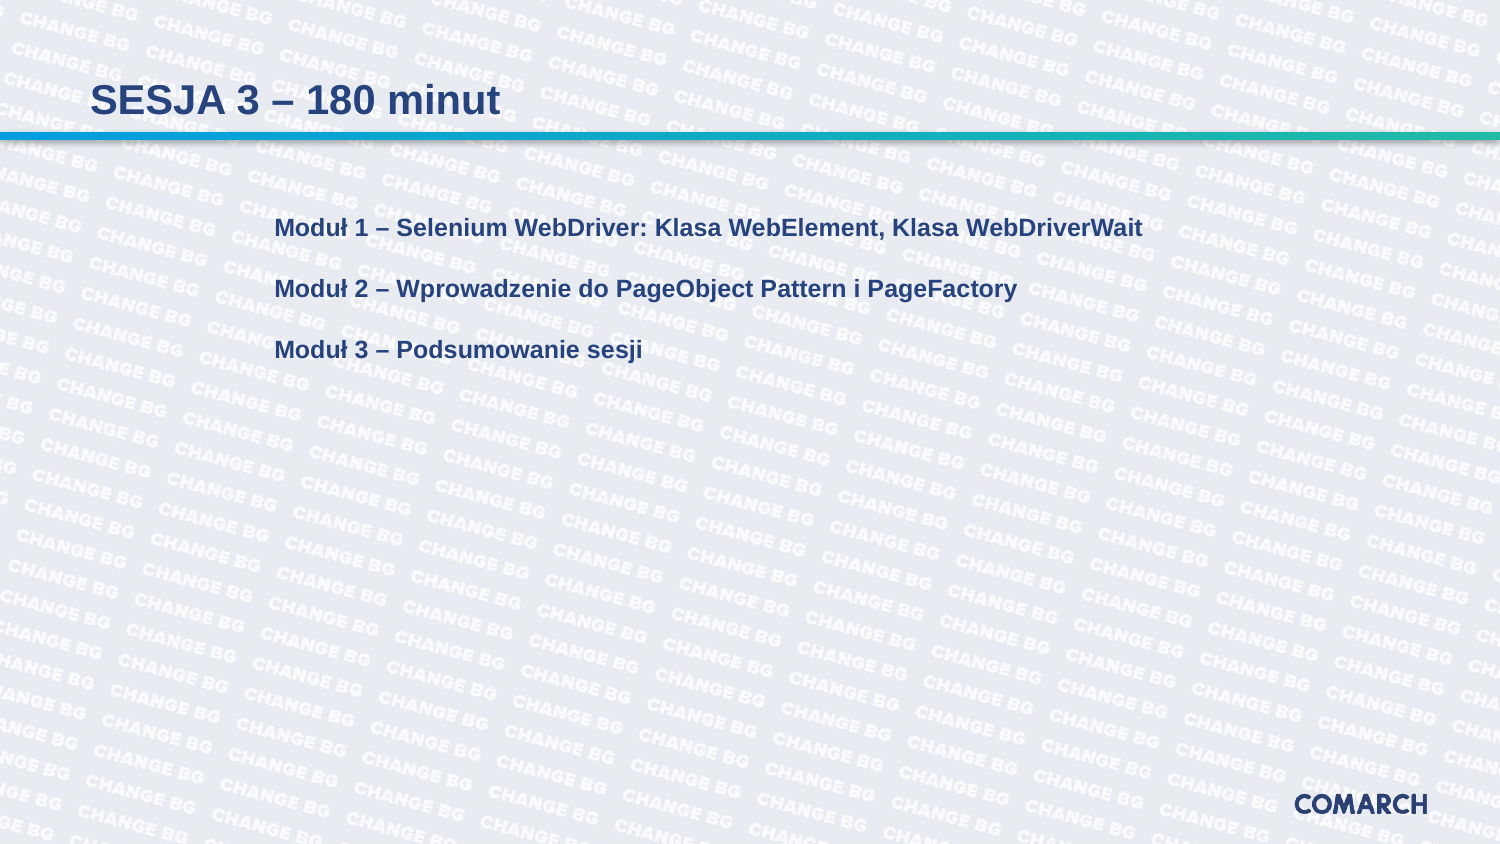

# SESJA 3 – 180 minut

Moduł 1 – Selenium WebDriver: Klasa WebElement, Klasa WebDriverWait

Moduł 2 – Wprowadzenie do PageObject Pattern i PageFactory

Moduł 3 – Podsumowanie sesji